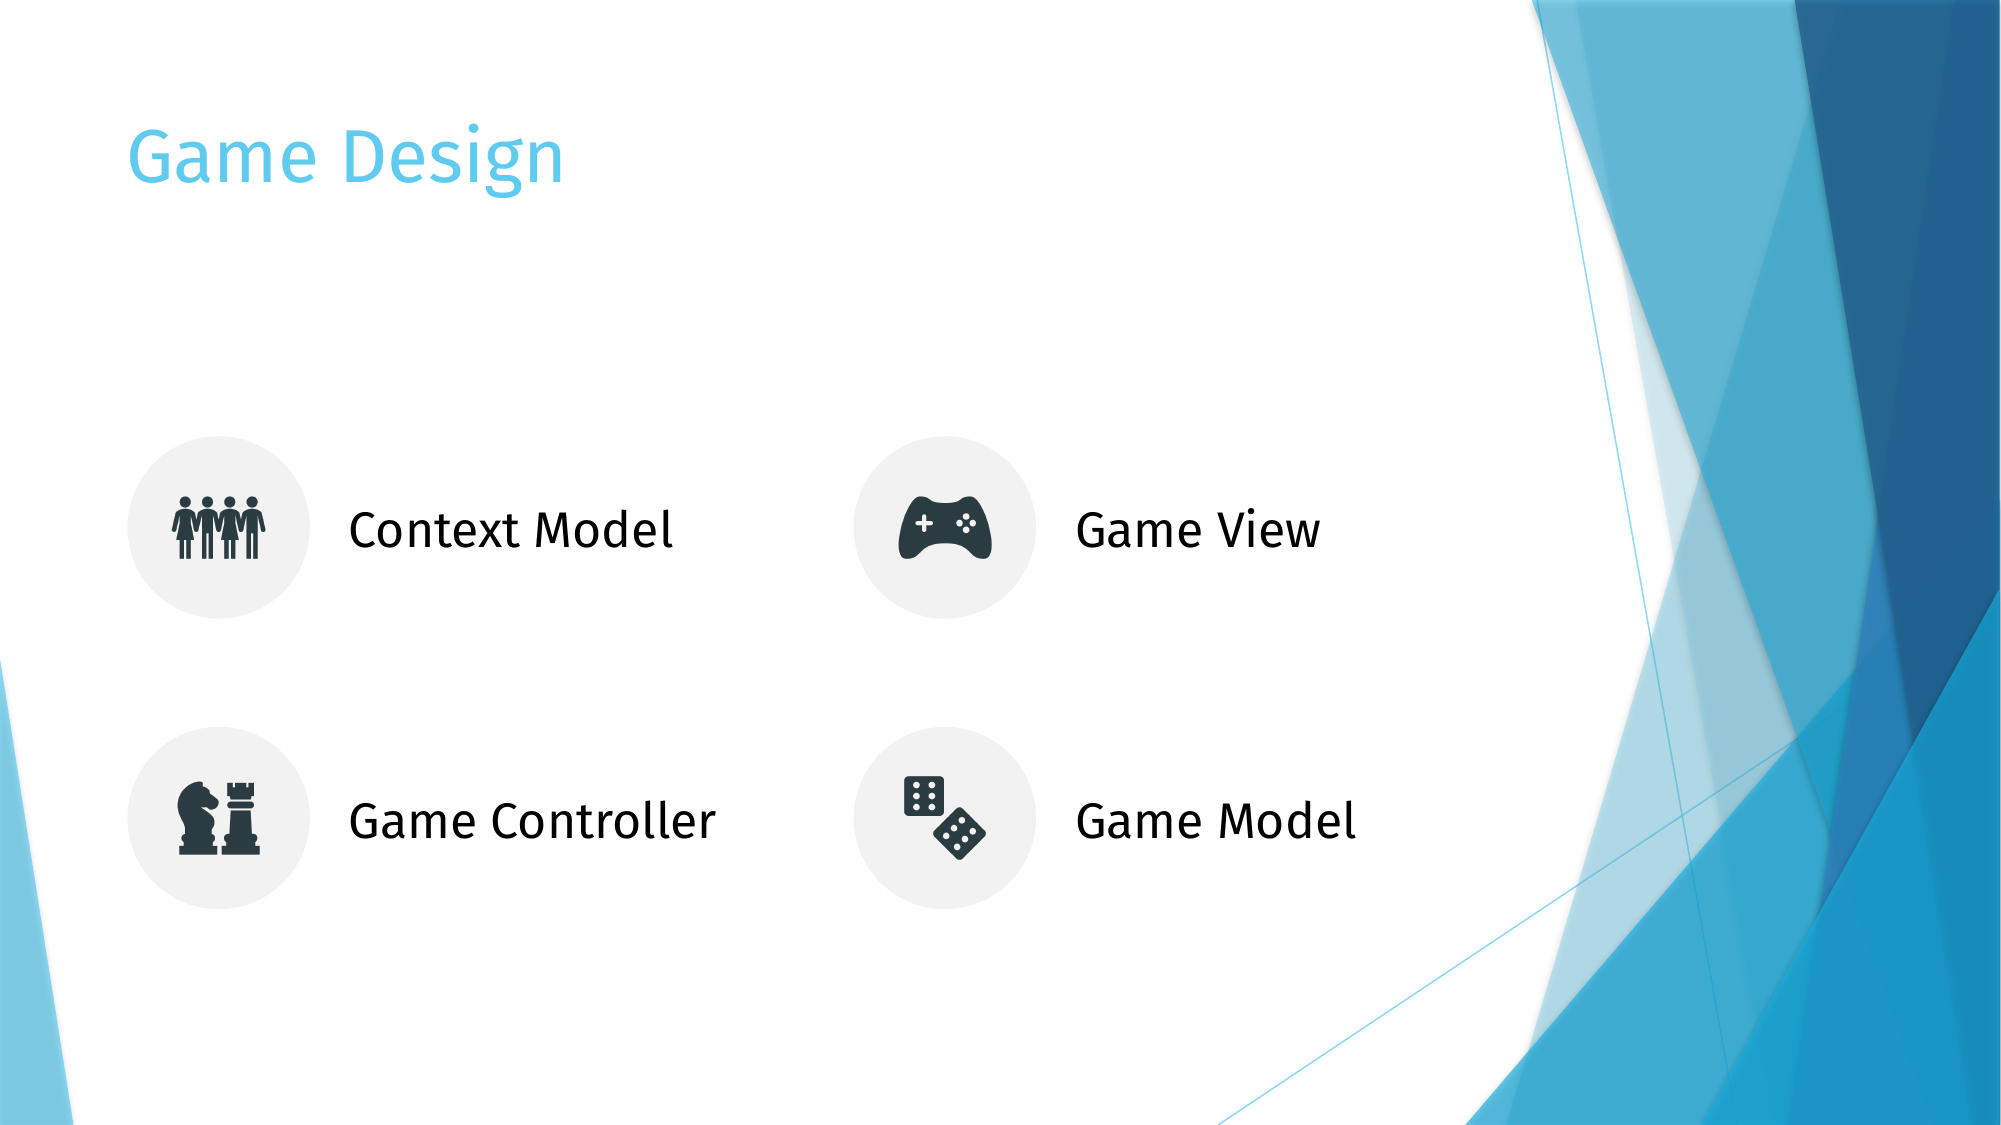

# Game Design
Context Model
Game View
Game Controller
Game Model